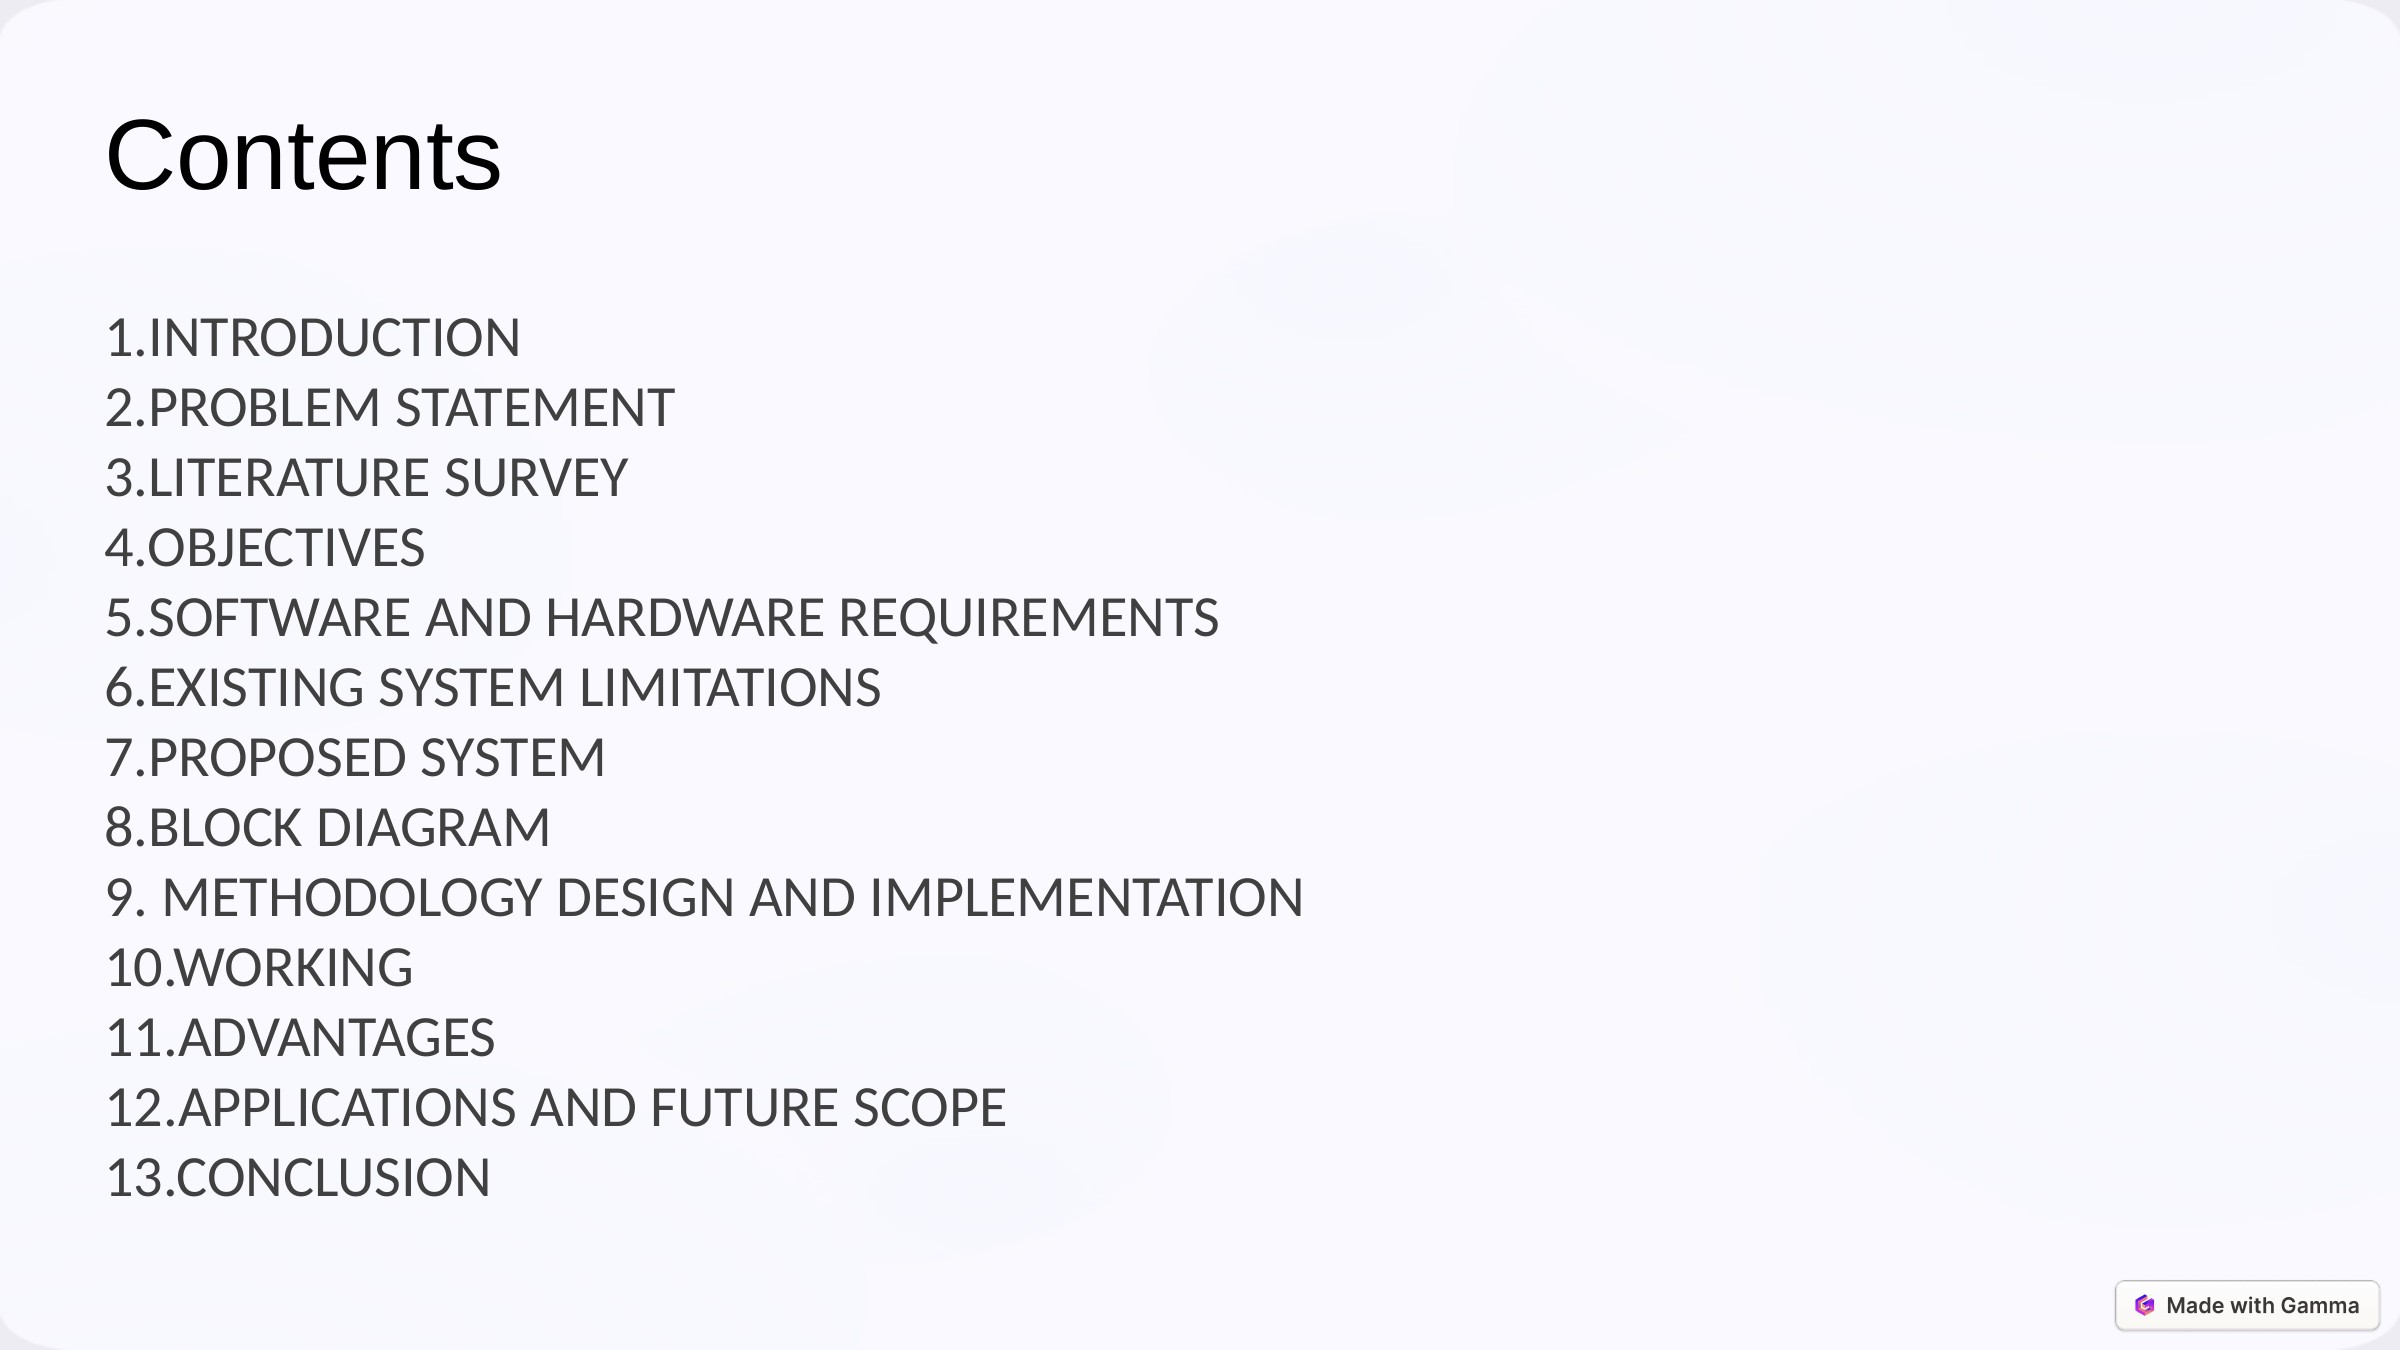

Contents

1.INTRODUCTION
2.PROBLEM STATEMENT
3.LITERATURE SURVEY
4.OBJECTIVES
5.SOFTWARE AND HARDWARE REQUIREMENTS
6.EXISTING SYSTEM LIMITATIONS
7.PROPOSED SYSTEM
8.BLOCK DIAGRAM
9. METHODOLOGY DESIGN AND IMPLEMENTATION
10.WORKING
11.ADVANTAGES
12.APPLICATIONS AND FUTURE SCOPE
13.CONCLUSION